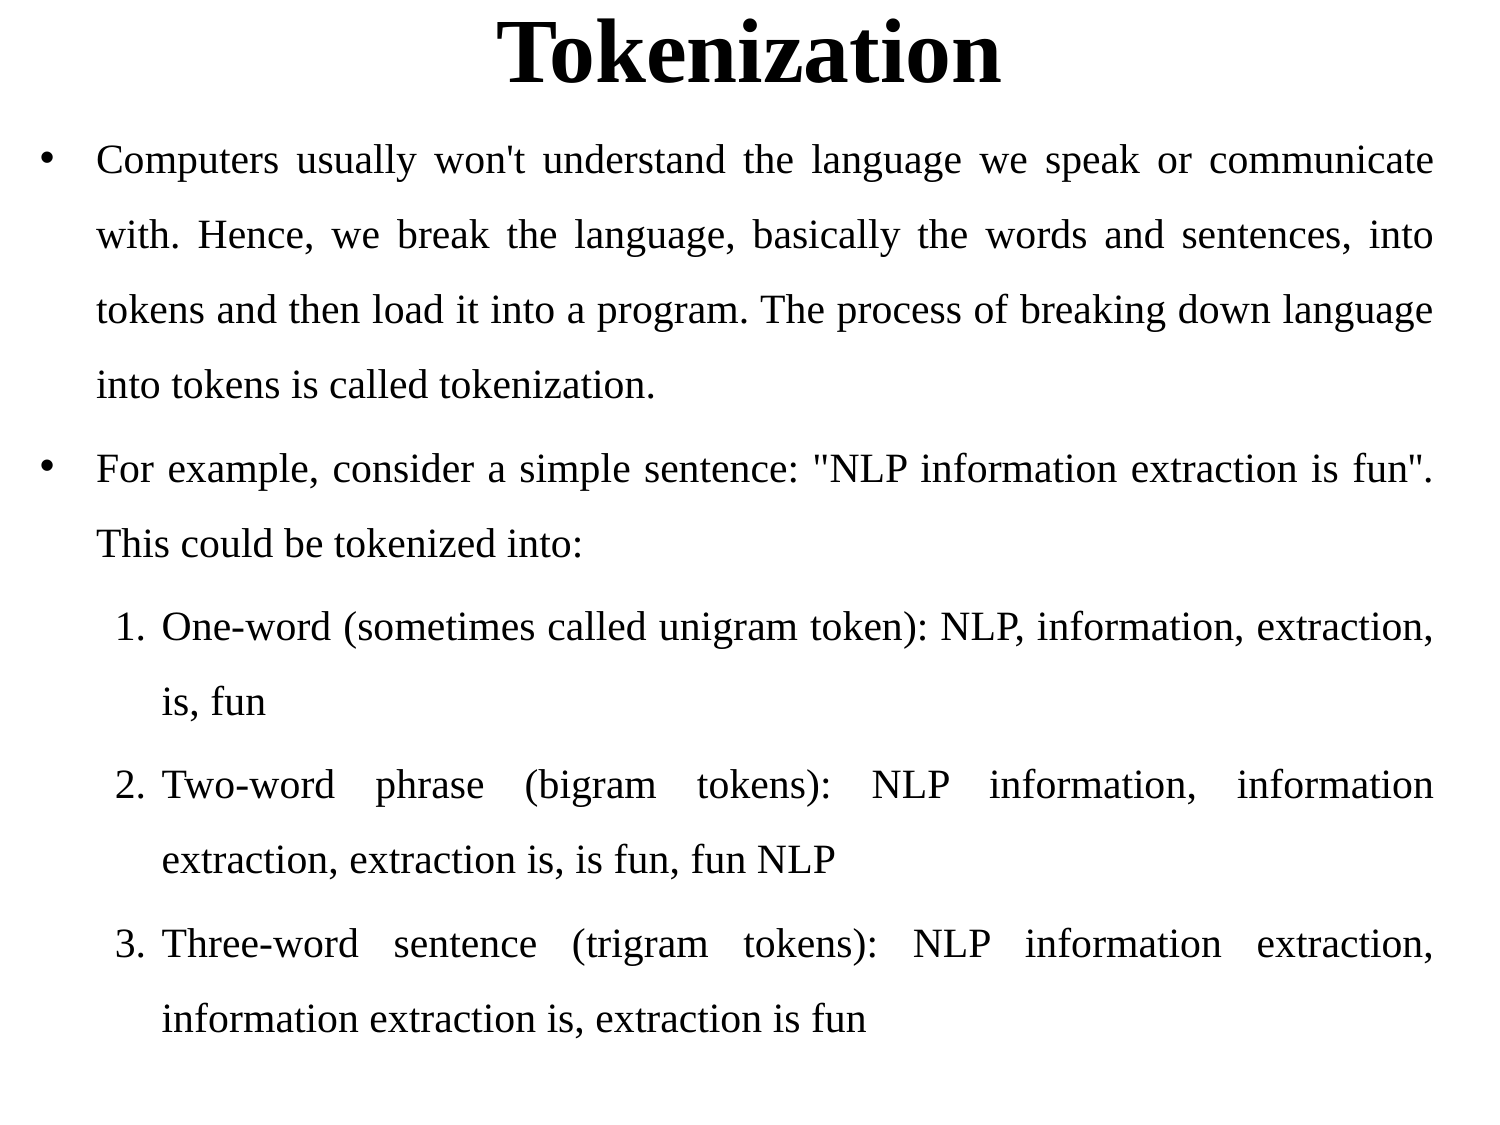

# Tokenization
Computers usually won't understand the language we speak or communicate with. Hence, we break the language, basically the words and sentences, into tokens and then load it into a program. The process of breaking down language into tokens is called tokenization.
For example, consider a simple sentence: "NLP information extraction is fun''. This could be tokenized into:
One-word (sometimes called unigram token): NLP, information, extraction, is, fun
Two-word phrase (bigram tokens): NLP information, information extraction, extraction is, is fun, fun NLP
Three-word sentence (trigram tokens): NLP information extraction, information extraction is, extraction is fun